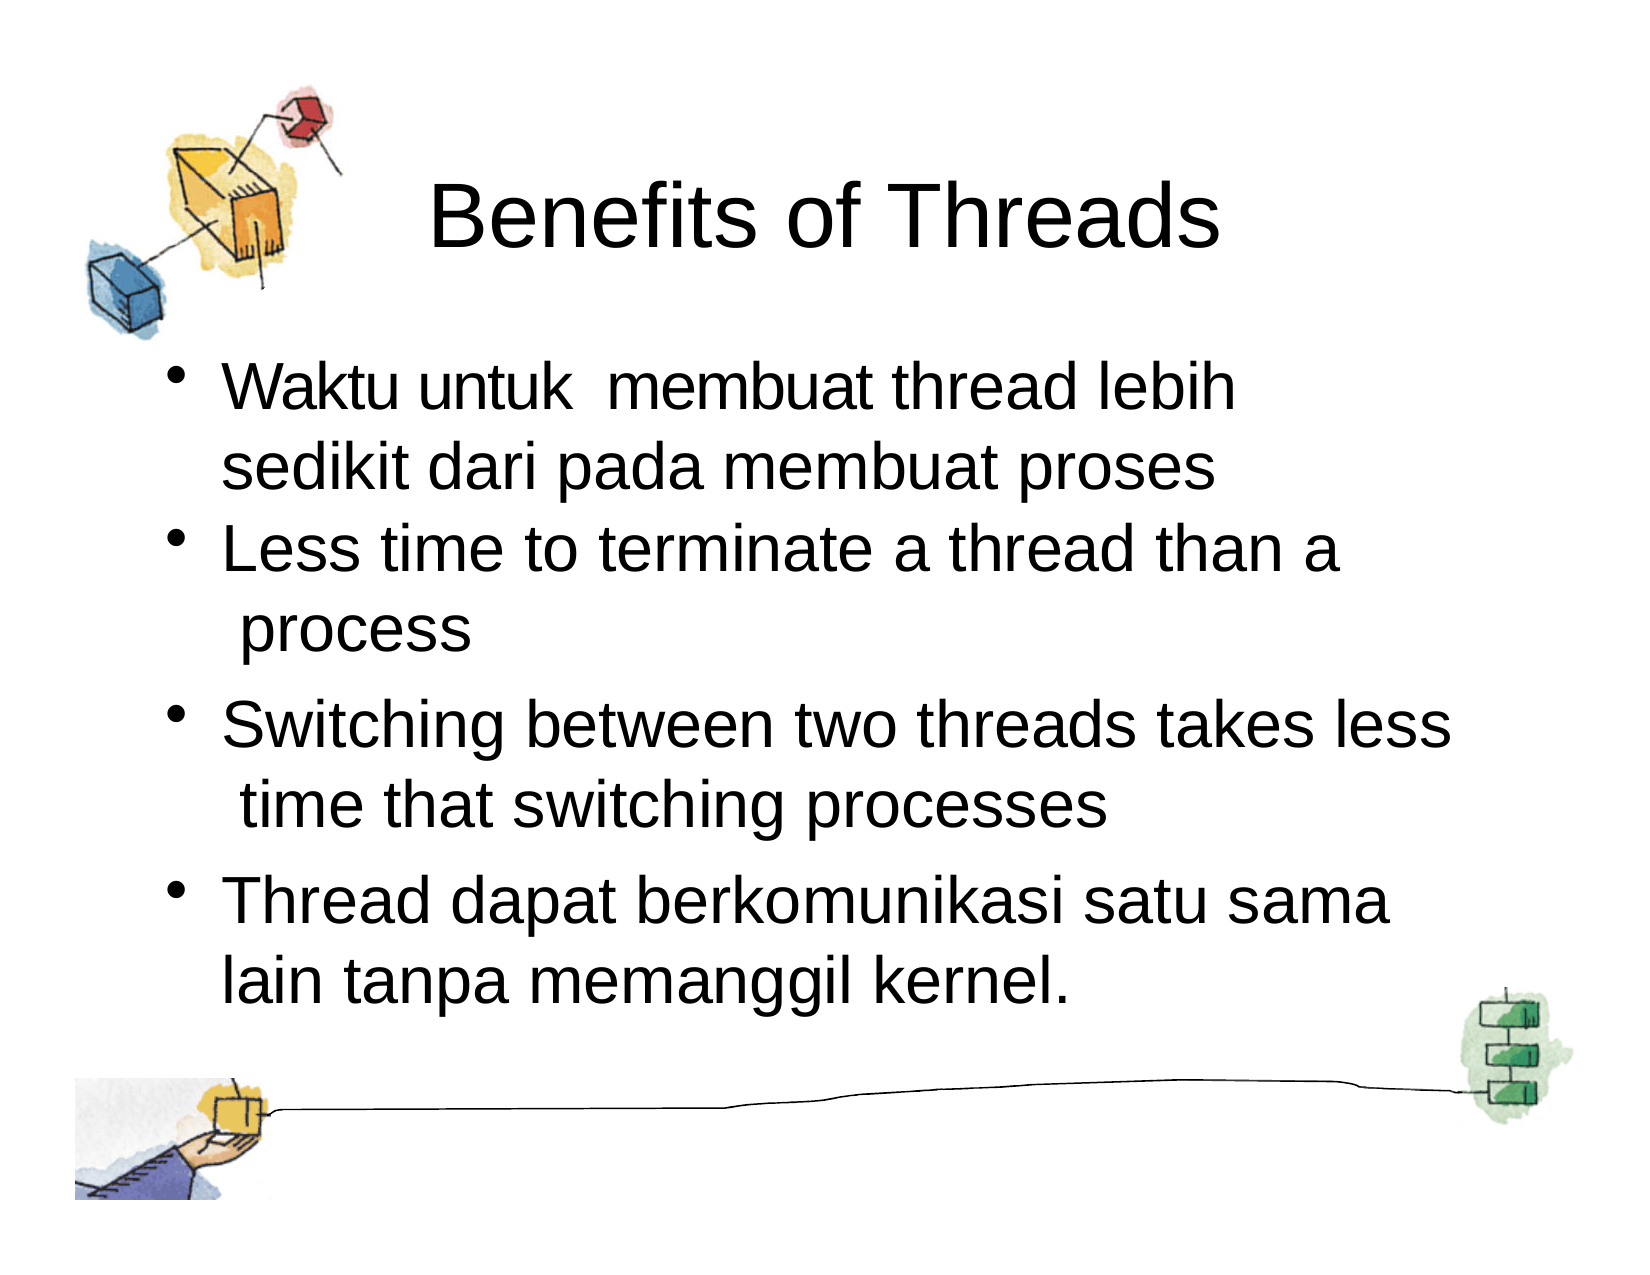

# Benefits of Threads
Waktu untuk  membuat thread lebih sedikit dari pada membuat proses
Less time to terminate a thread than a  process
Switching between two threads takes less  time that switching processes
Thread dapat berkomunikasi satu sama lain tanpa memanggil kernel.